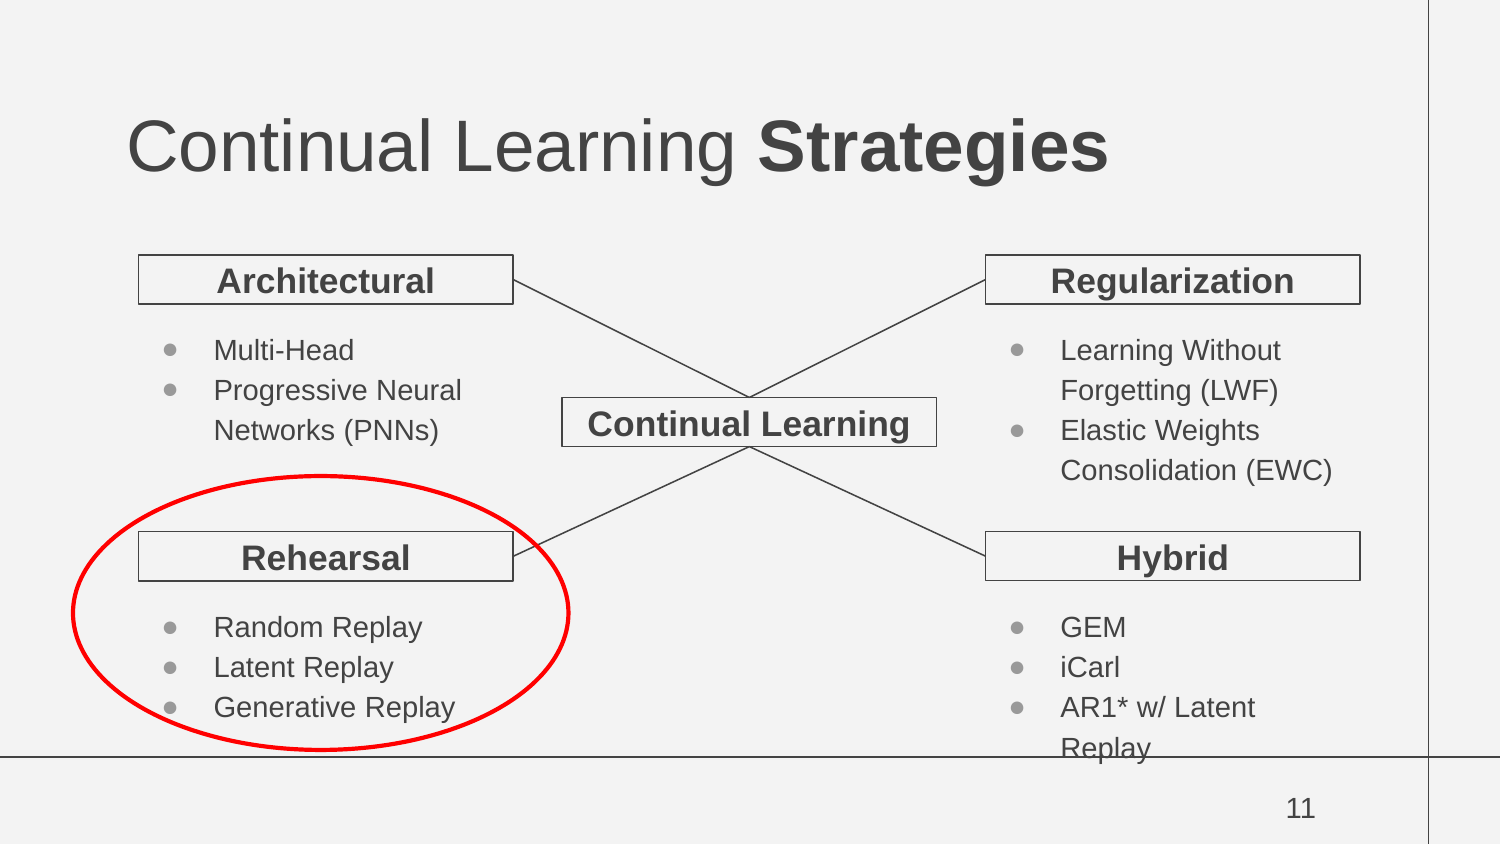

# Continual Learning Strategies
Architectural
Regularization
Learning Without Forgetting (LWF)
Elastic Weights Consolidation (EWC)
Multi-Head
Progressive Neural Networks (PNNs)
Continual Learning

Hybrid
Rehearsal
Random Replay
Latent Replay
Generative Replay
GEM
iCarl
AR1* w/ Latent Replay
11